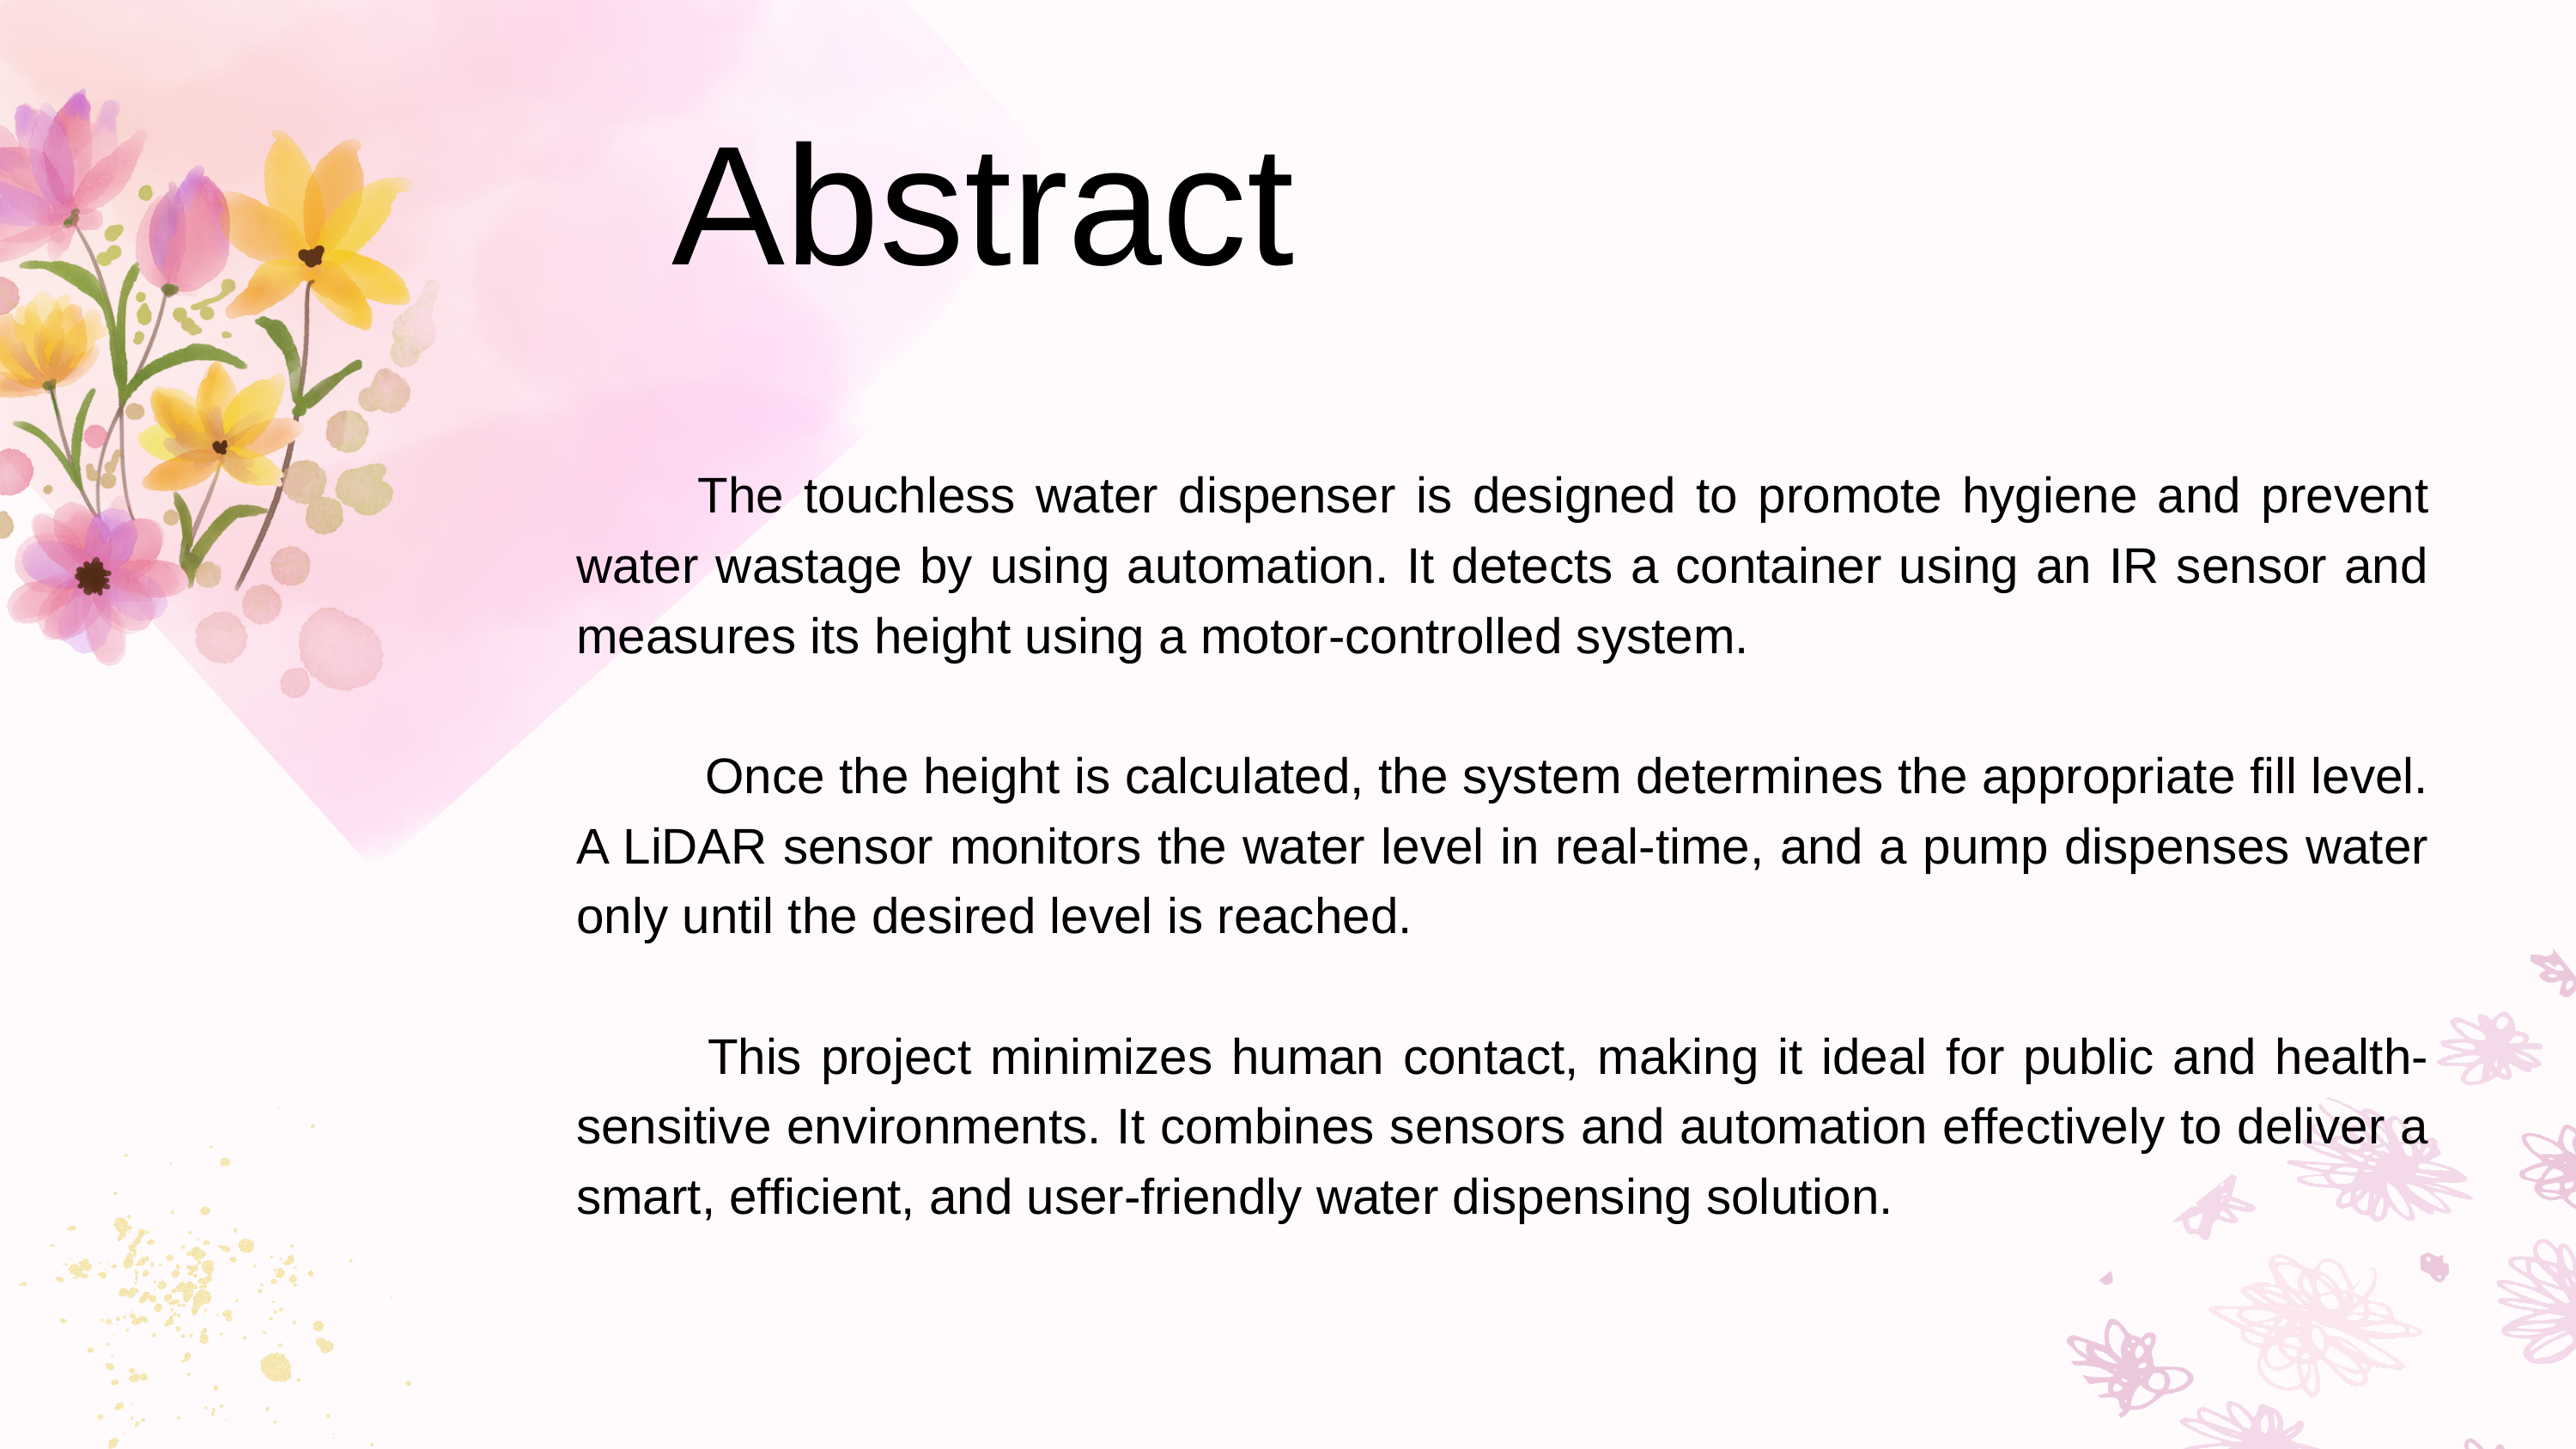

Abstract
      The touchless water dispenser is designed to promote hygiene and prevent water wastage by using automation. It detects a container using an IR sensor and measures its height using a motor-controlled system.

         Once the height is calculated, the system determines the appropriate fill level. A LiDAR sensor monitors the water level in real-time, and a pump dispenses water only until the desired level is reached.

       This project minimizes human contact, making it ideal for public and health-sensitive environments. It combines sensors and automation effectively to deliver a smart, efficient, and user-friendly water dispensing solution.